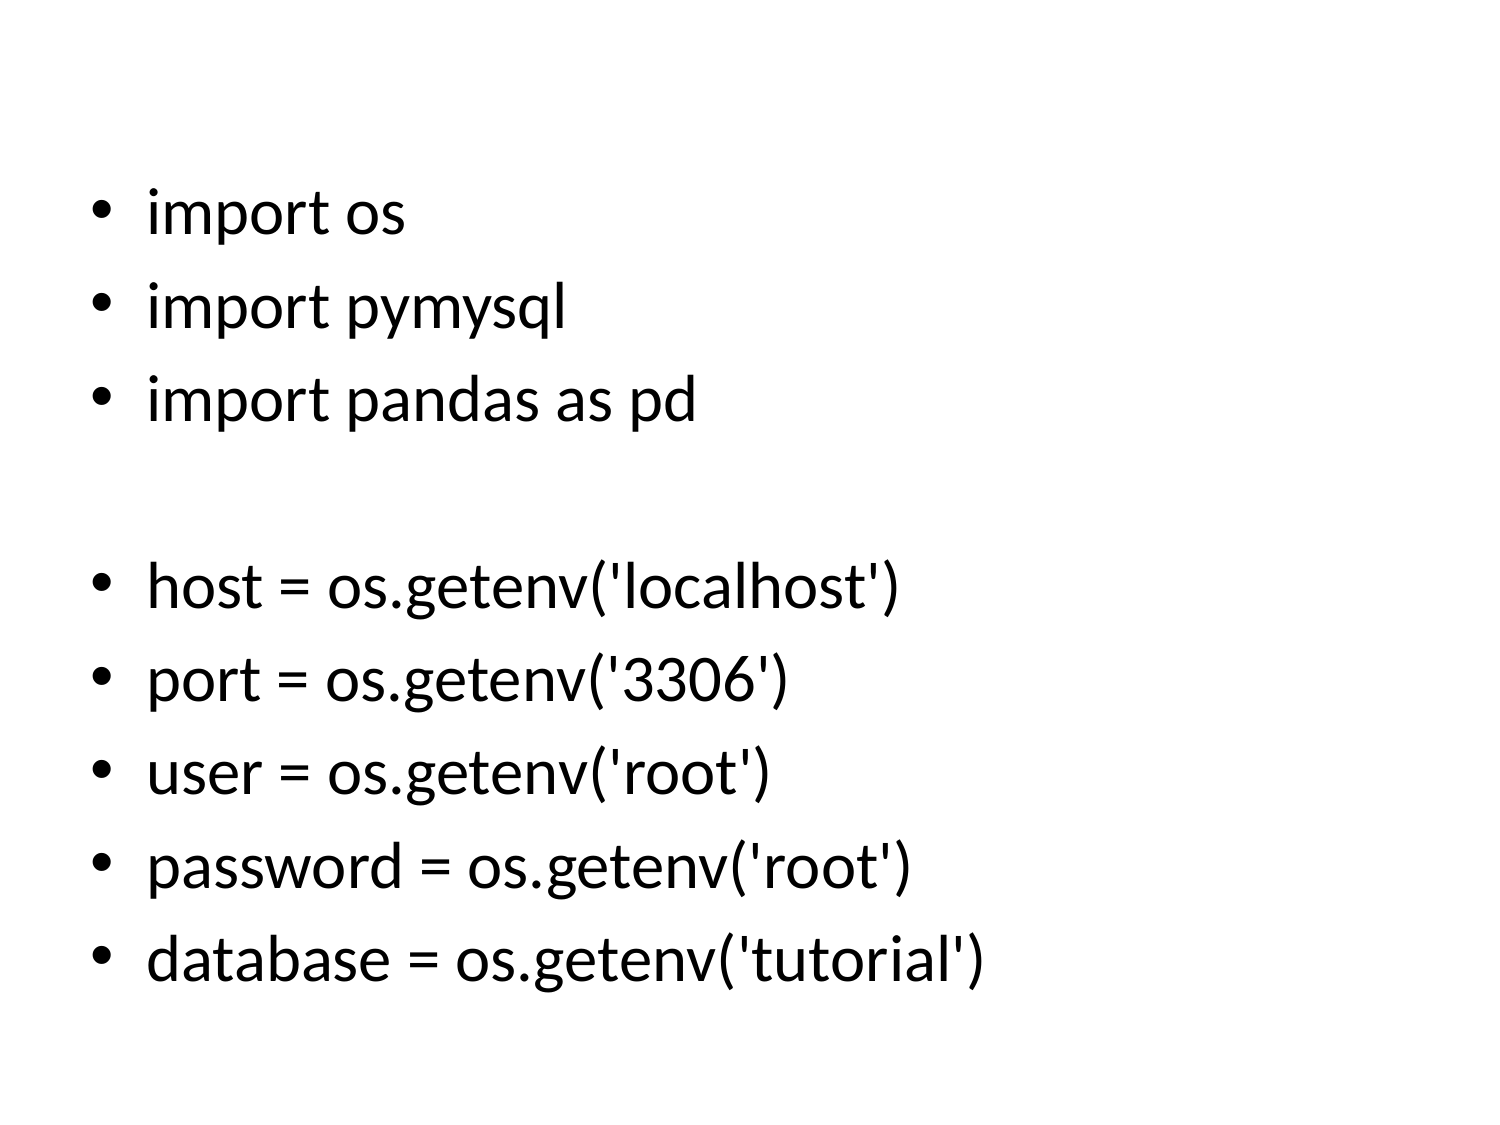

#
import os
import pymysql
import pandas as pd

host = os.getenv('localhost')
port = os.getenv('3306')
user = os.getenv('root')
password = os.getenv('root')
database = os.getenv('tutorial')